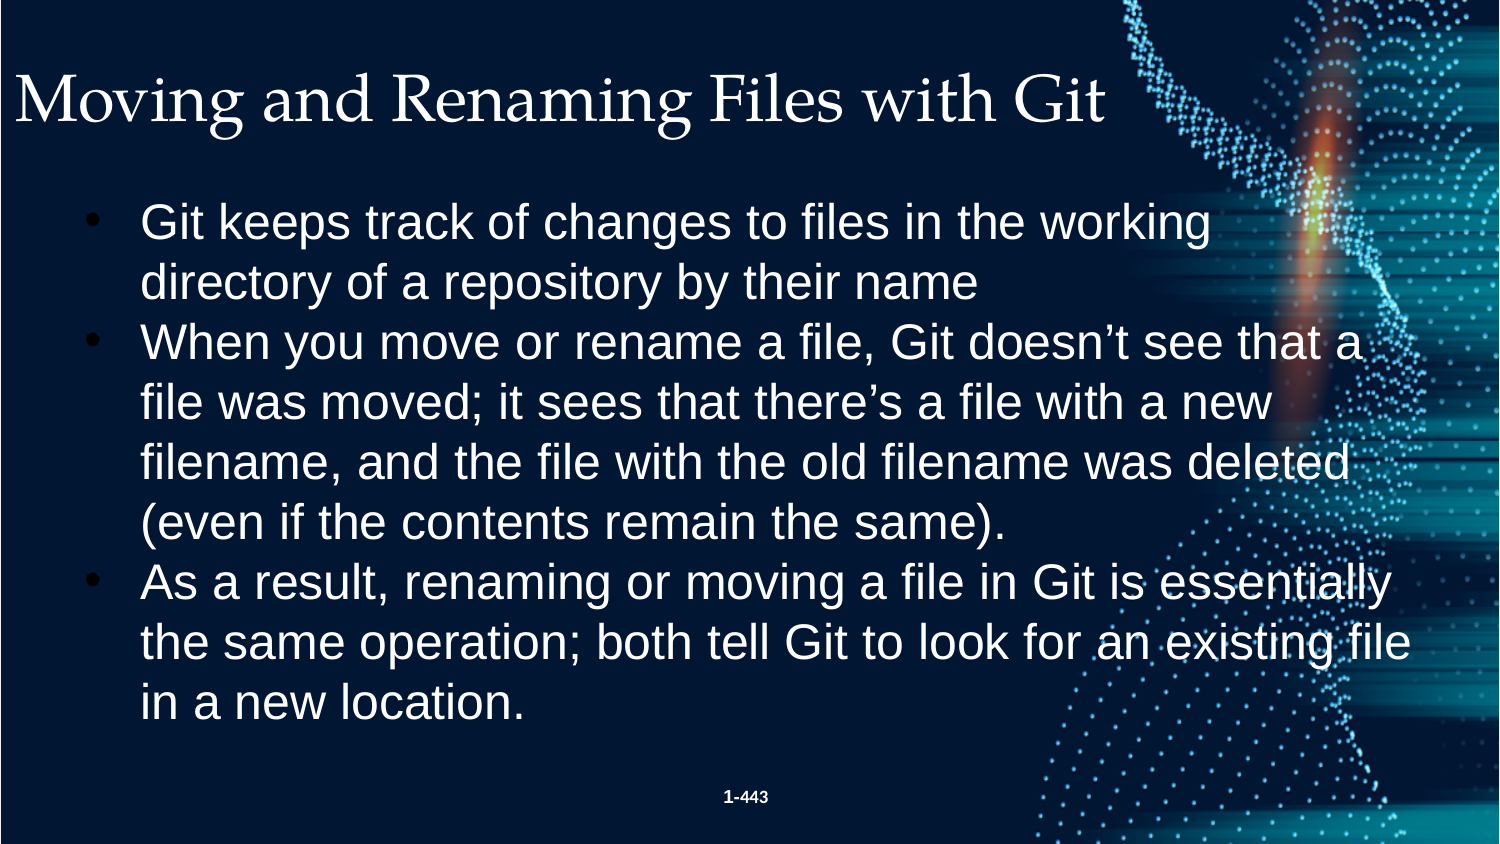

Moving and Renaming Files with Git
Git keeps track of changes to files in the working directory of a repository by their name
When you move or rename a file, Git doesn’t see that a file was moved; it sees that there’s a file with a new filename, and the file with the old filename was deleted (even if the contents remain the same).
As a result, renaming or moving a file in Git is essentially the same operation; both tell Git to look for an existing file in a new location.
1-443